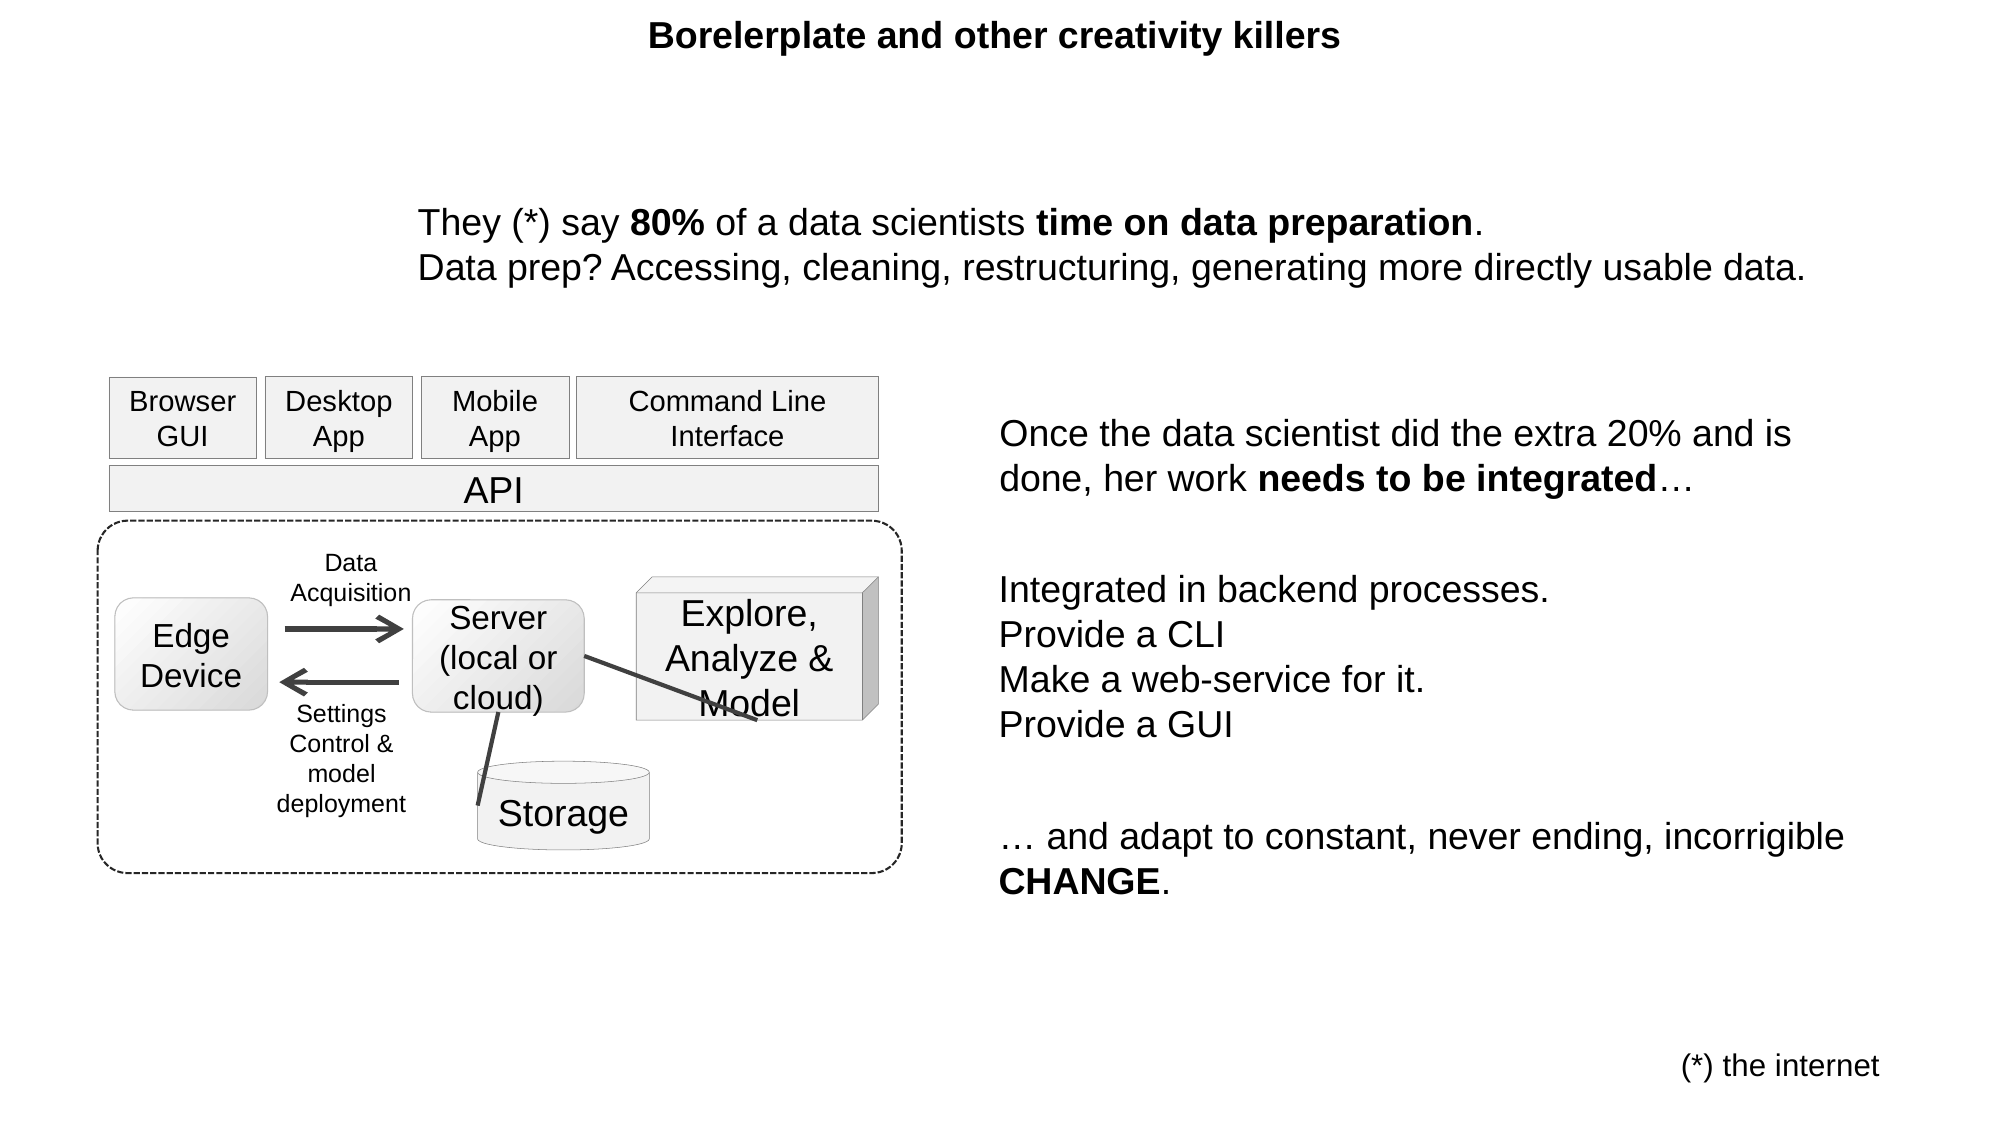

Borelerplate and other creativity killers
They (*) say 80% of a data scientists time on data preparation.
Data prep? Accessing, cleaning, restructuring, generating more directly usable data.
Mobile App
Command Line Interface
Desktop App
Browser GUI
API

Data Acquisition
Explore,
Analyze & Model
Edge Device
Server (local or cloud)
Settings Control & model deployment
Storage
Once the data scientist did the extra 20% and is done, her work needs to be integrated…
Integrated in backend processes.
Provide a CLI
Make a web-service for it.
Provide a GUI
… and adapt to constant, never ending, incorrigible CHANGE.
(*) the internet